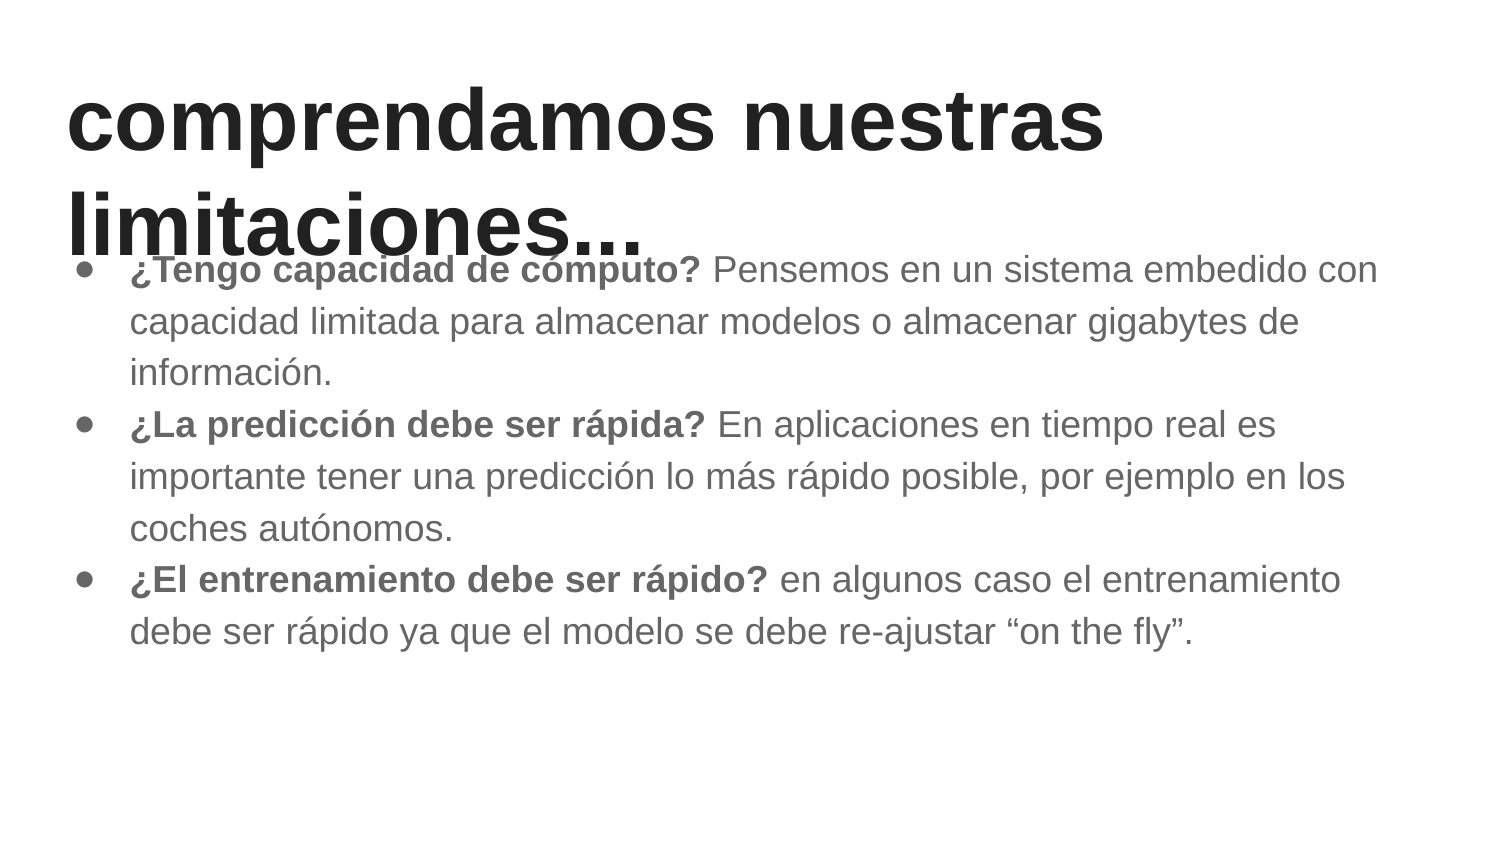

# comprendamos nuestras limitaciones...
¿Tengo capacidad de cómputo? Pensemos en un sistema embedido con capacidad limitada para almacenar modelos o almacenar gigabytes de información.
¿La predicción debe ser rápida? En aplicaciones en tiempo real es importante tener una predicción lo más rápido posible, por ejemplo en los coches autónomos.
¿El entrenamiento debe ser rápido? en algunos caso el entrenamiento debe ser rápido ya que el modelo se debe re-ajustar “on the fly”.